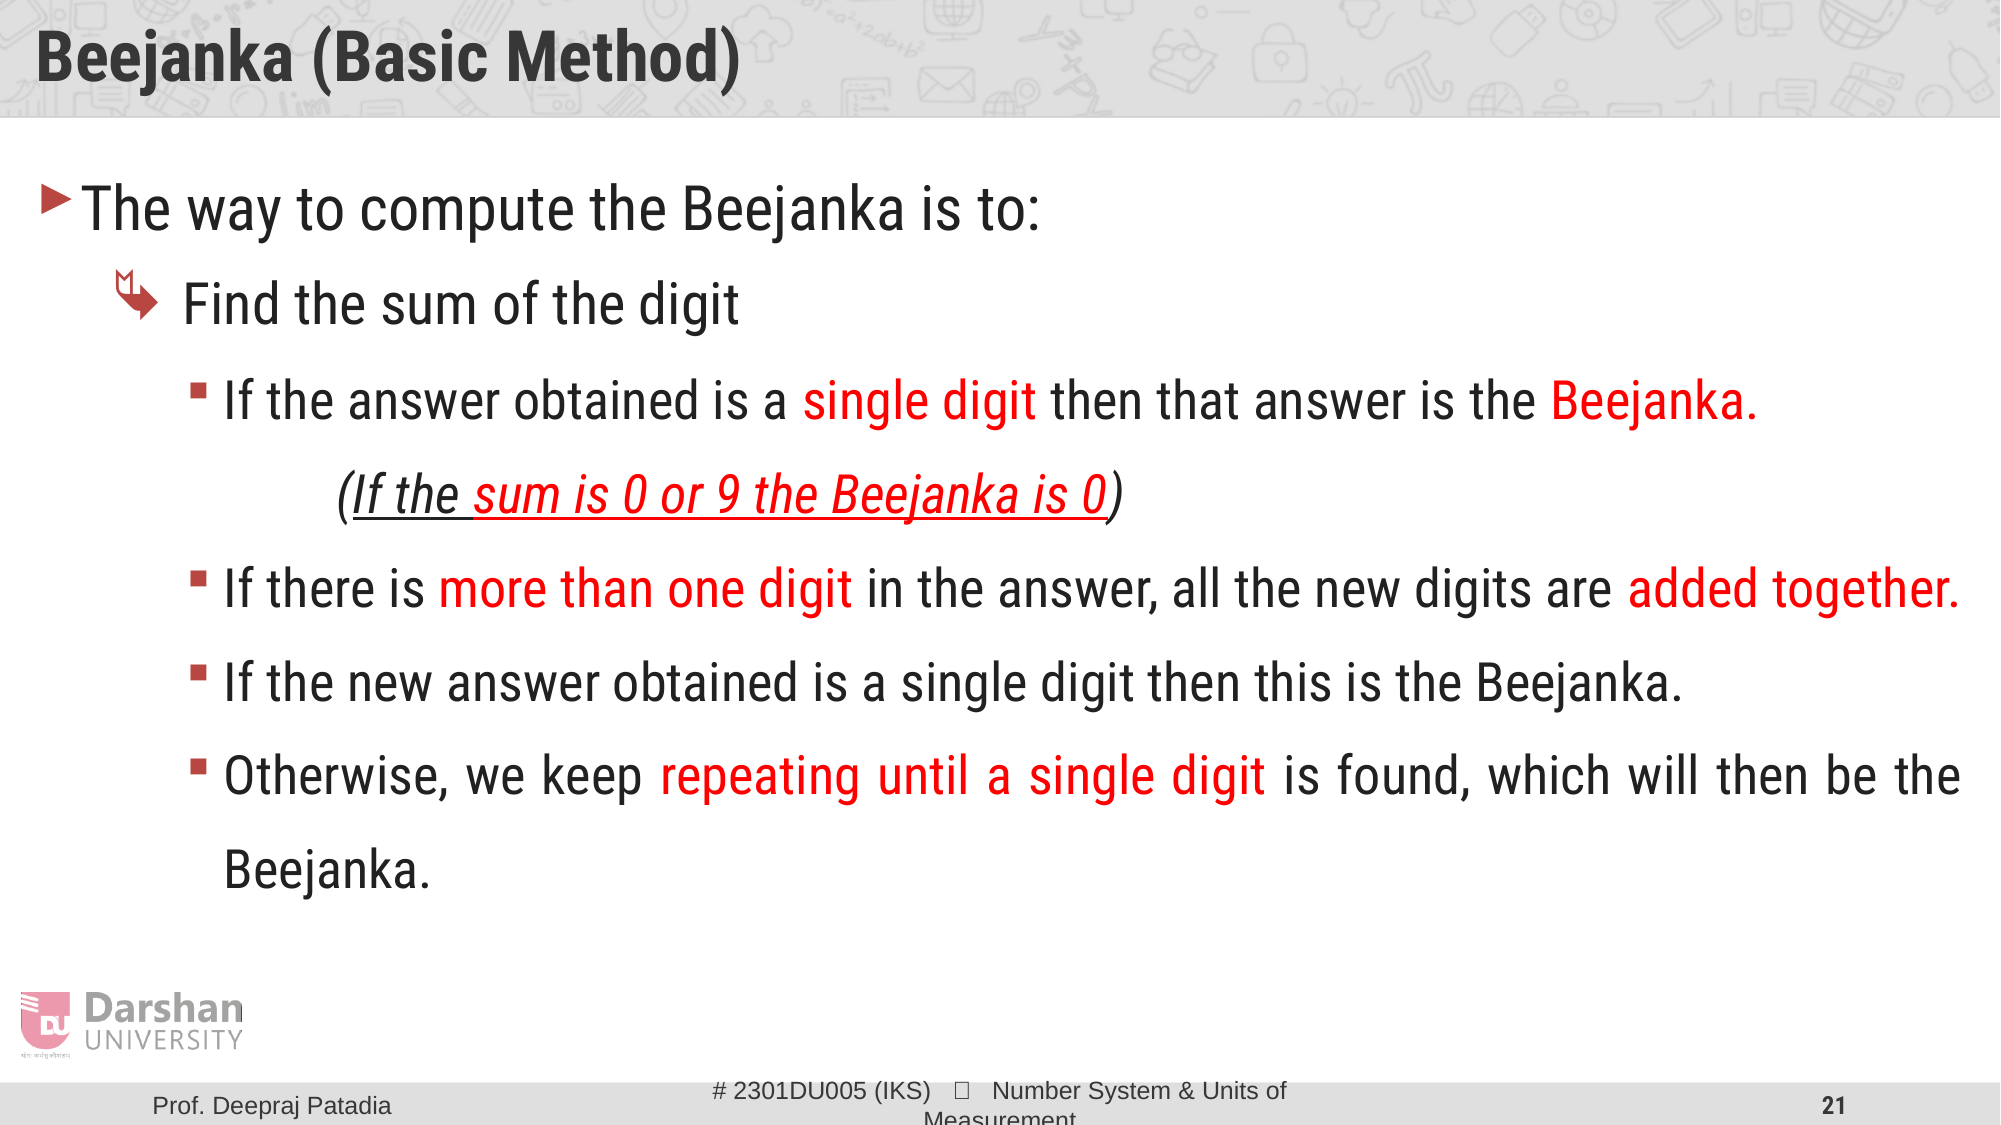

# Beejanka (Basic Method)
The way to compute the Beejanka is to:
 Find the sum of the digit
If the answer obtained is a single digit then that answer is the Beejanka.
	(If the sum is 0 or 9 the Beejanka is 0)
If there is more than one digit in the answer, all the new digits are added together.
If the new answer obtained is a single digit then this is the Beejanka.
Otherwise, we keep repeating until a single digit is found, which will then be the Beejanka.